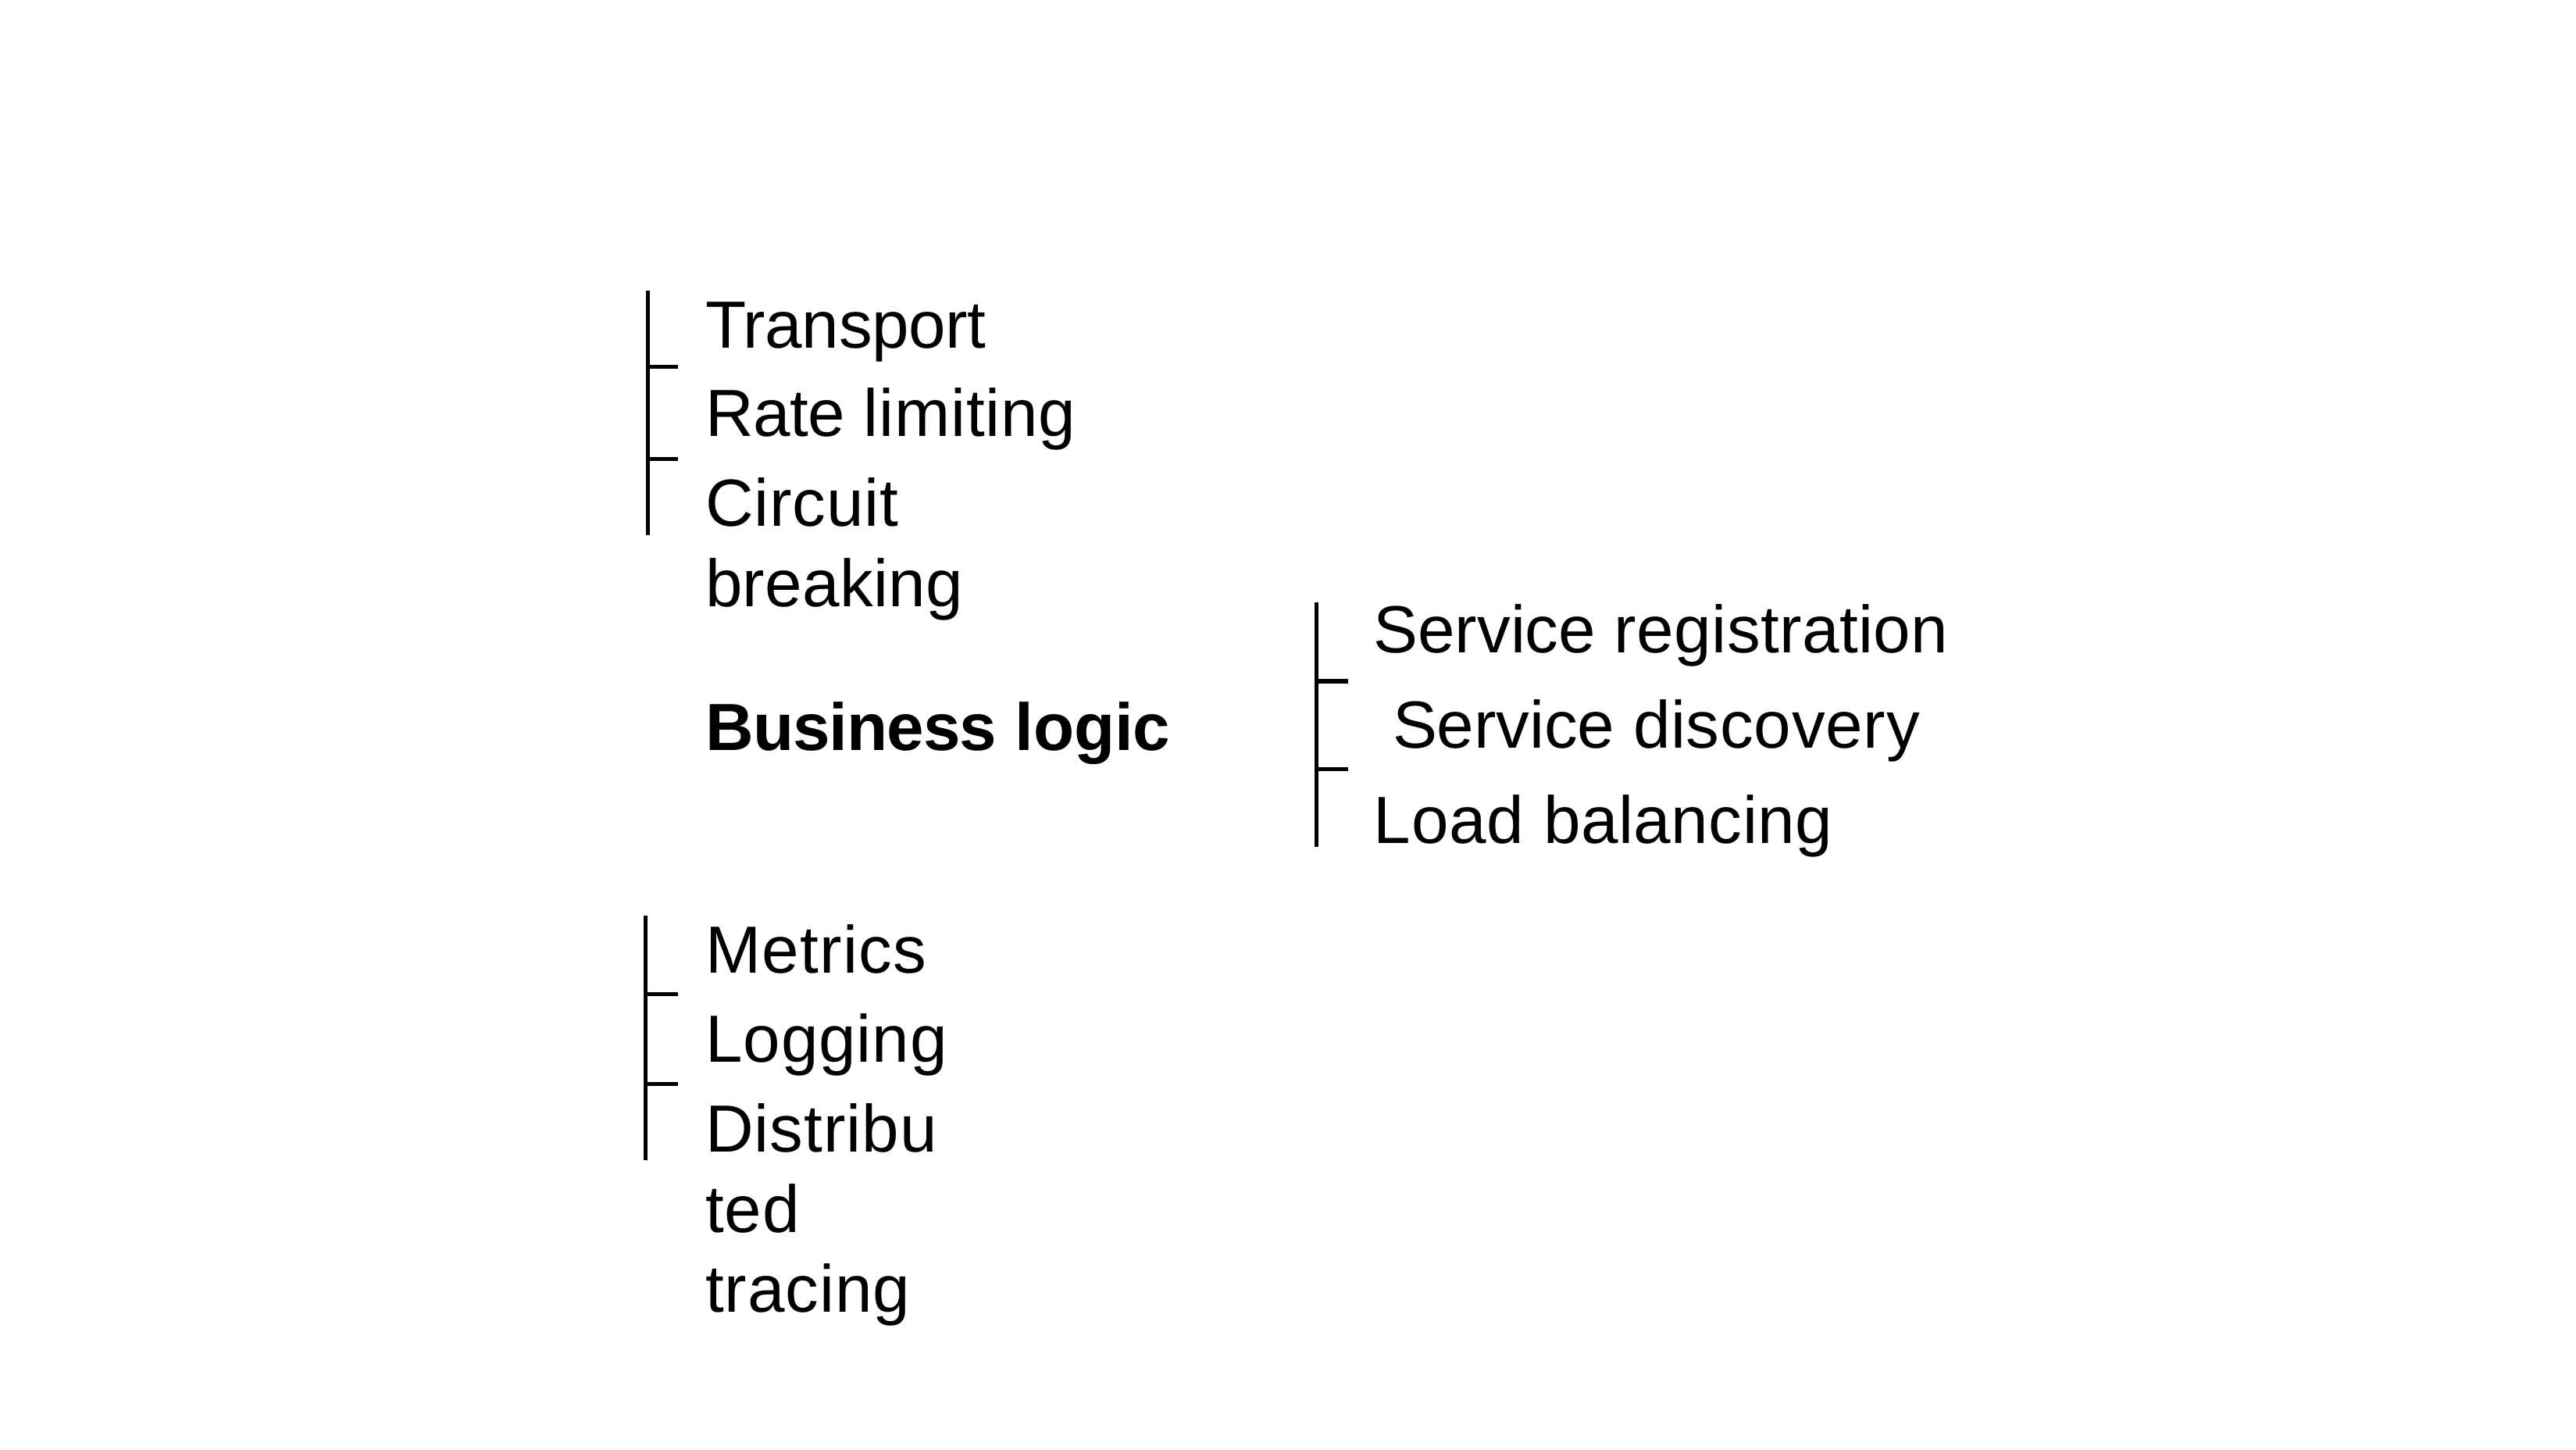

Transport  Rate limiting
Circuit breaking

Service registration  Service discovery  Load balancing

Business logic

Metrics  Logging
Distributed tracing